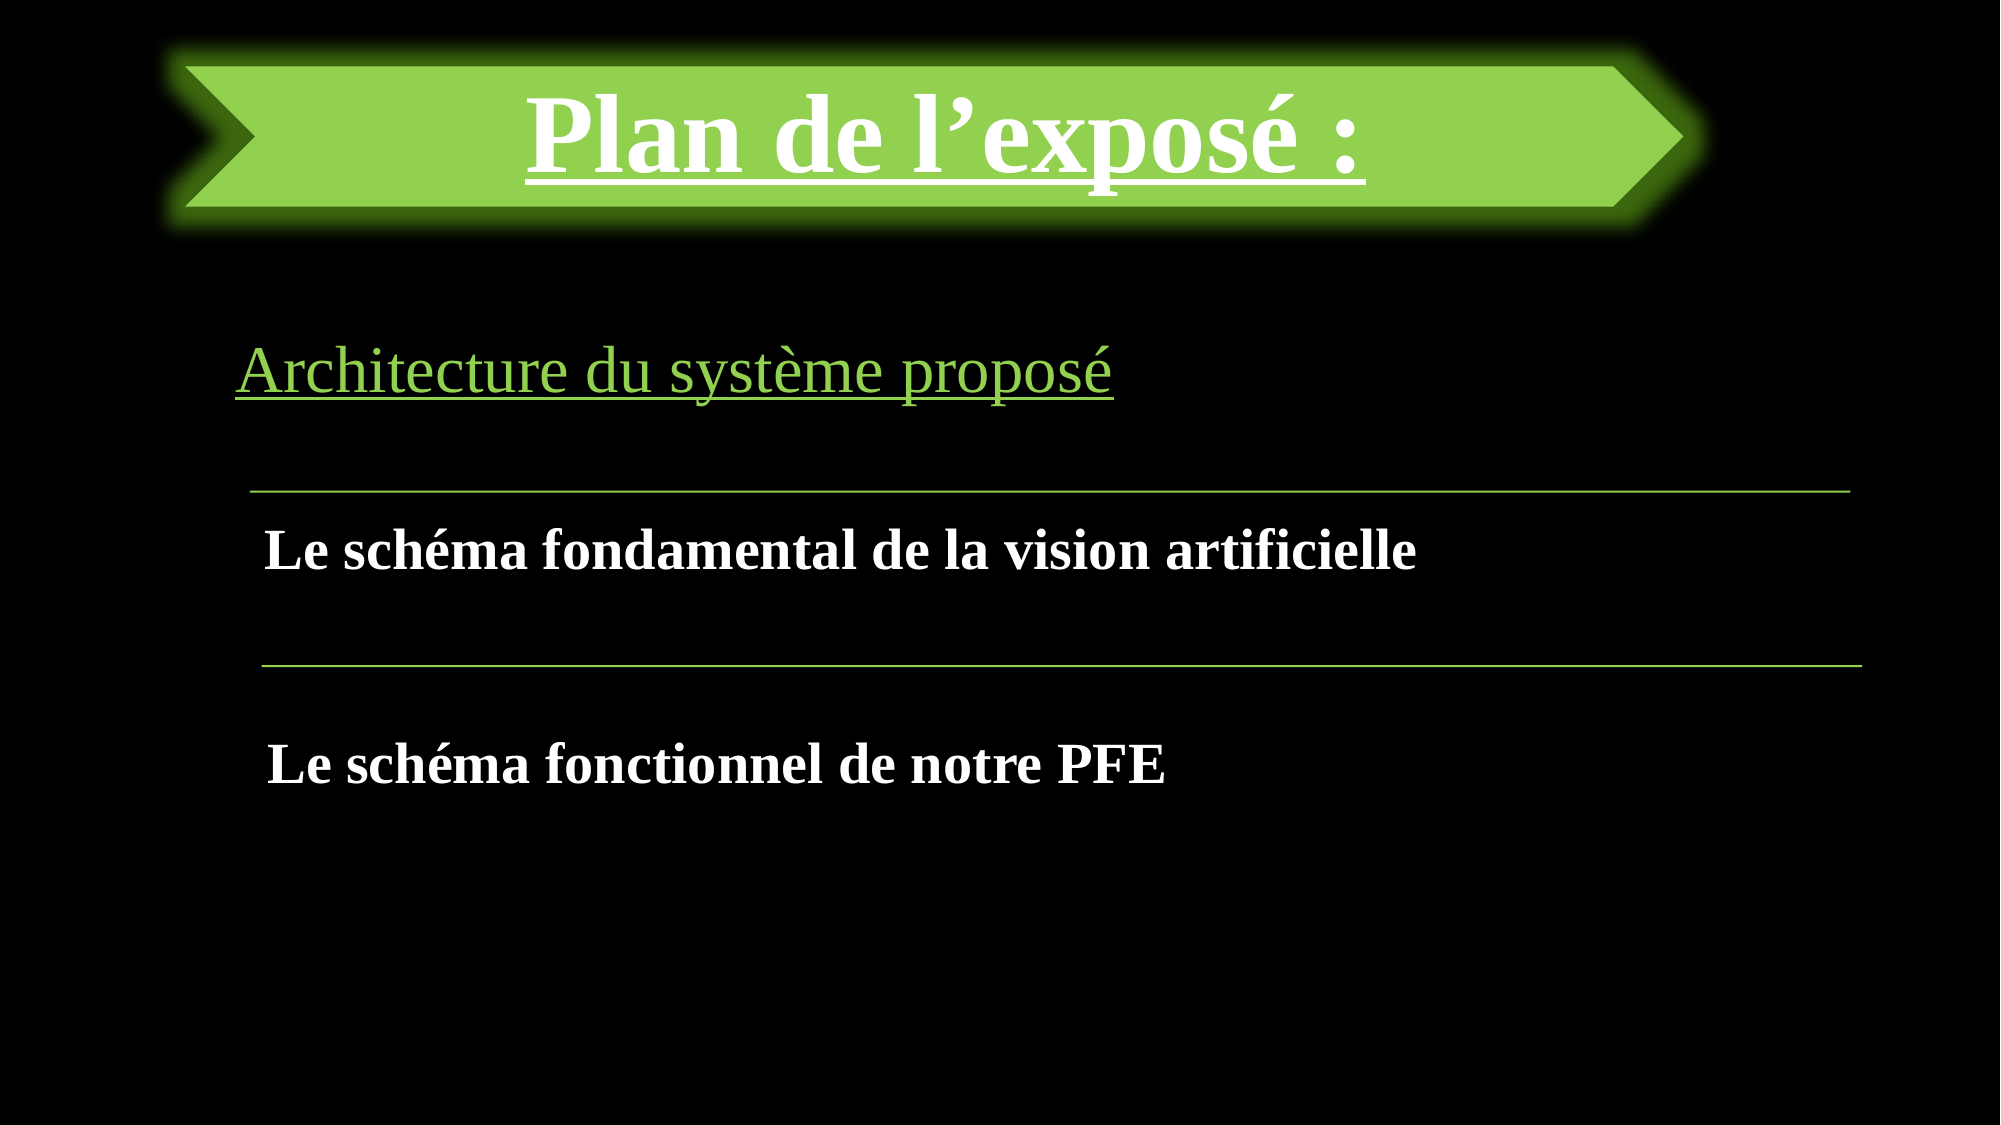

Plan de l’exposé :
Architecture du système proposé

Le schéma fondamental de la vision artificielle

Le schéma fonctionnel de notre PFE